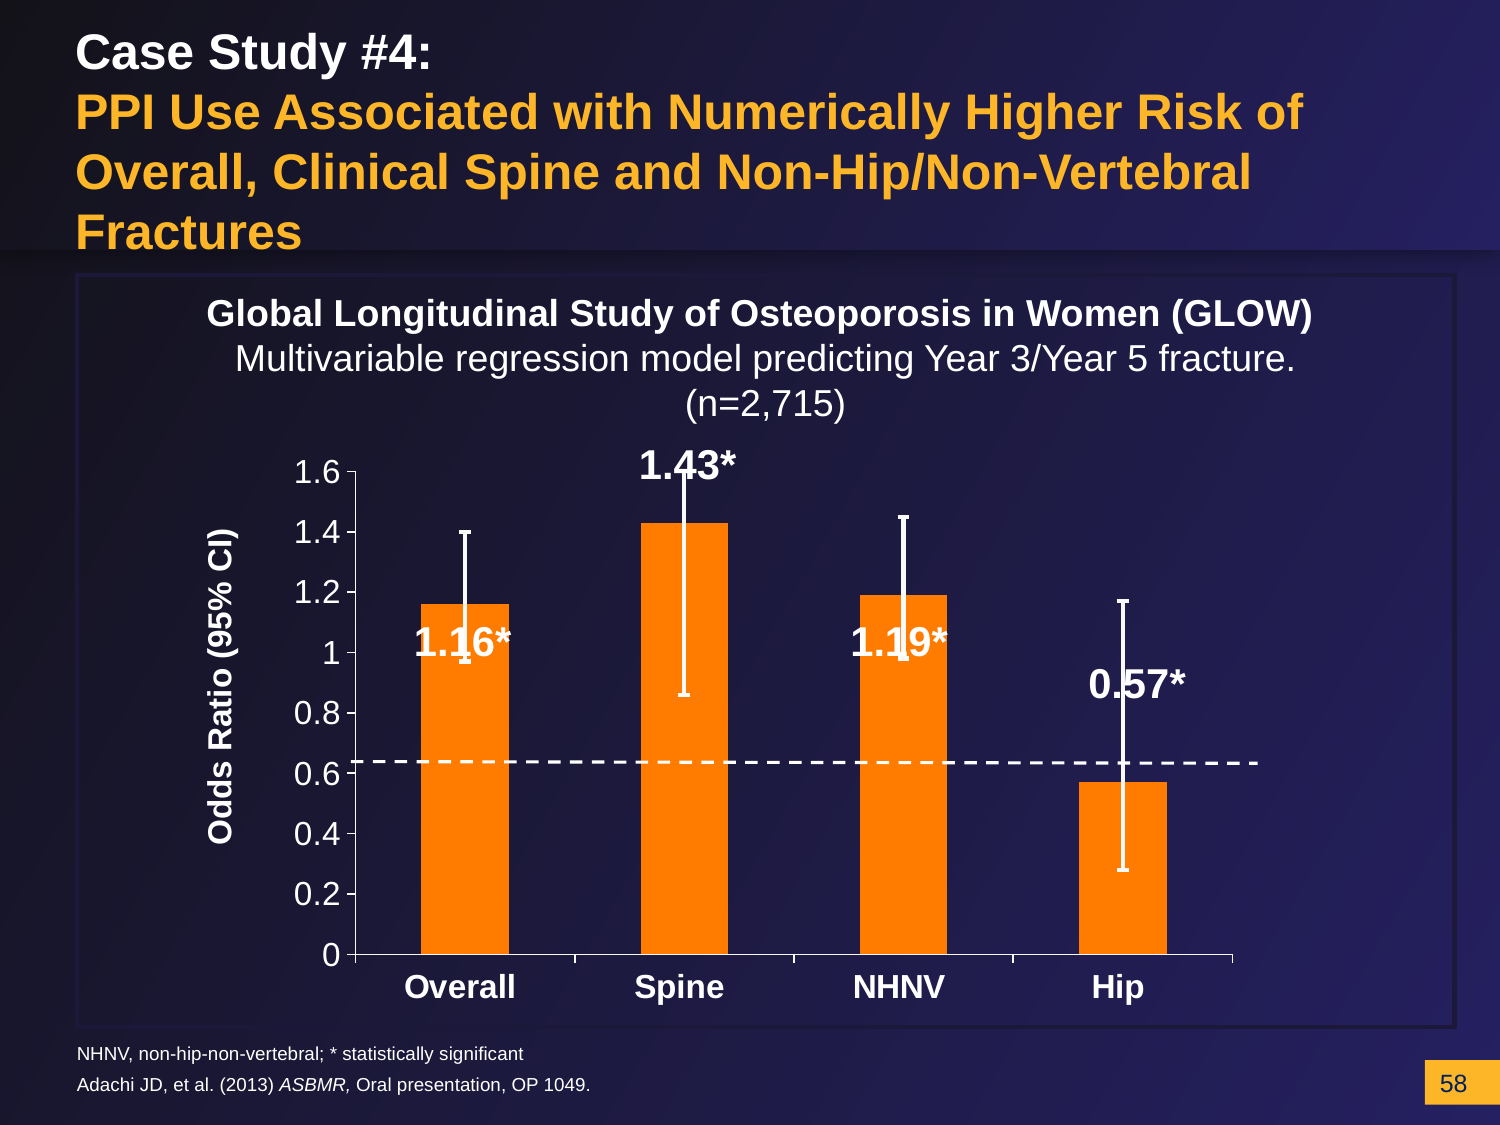

# Case Study #4: PPI Use Associated with Numerically Higher Risk of Overall, Clinical Spine and Non-Hip/Non-Vertebral Fractures

Global Longitudinal Study of Osteoporosis in Women (GLOW)
Multivariable regression model predicting Year 3/Year 5 fracture.
(n=2,715)

### Chart

| Category | Fragility Fractures and SSRI Use |
|---|---|
| Overall  | 1.16 |
| Spine  | 1.43 |
| NHNV  | 1.19 |
| Hip  | 0.57 |
1.43*
1.19*
1.16*
0.57*
Odds Ratio (95% CI)

NHNV, non-hip-non-vertebral; * statistically significant
Adachi JD, et al. (2013) ASBMR, Oral presentation, OP 1049.